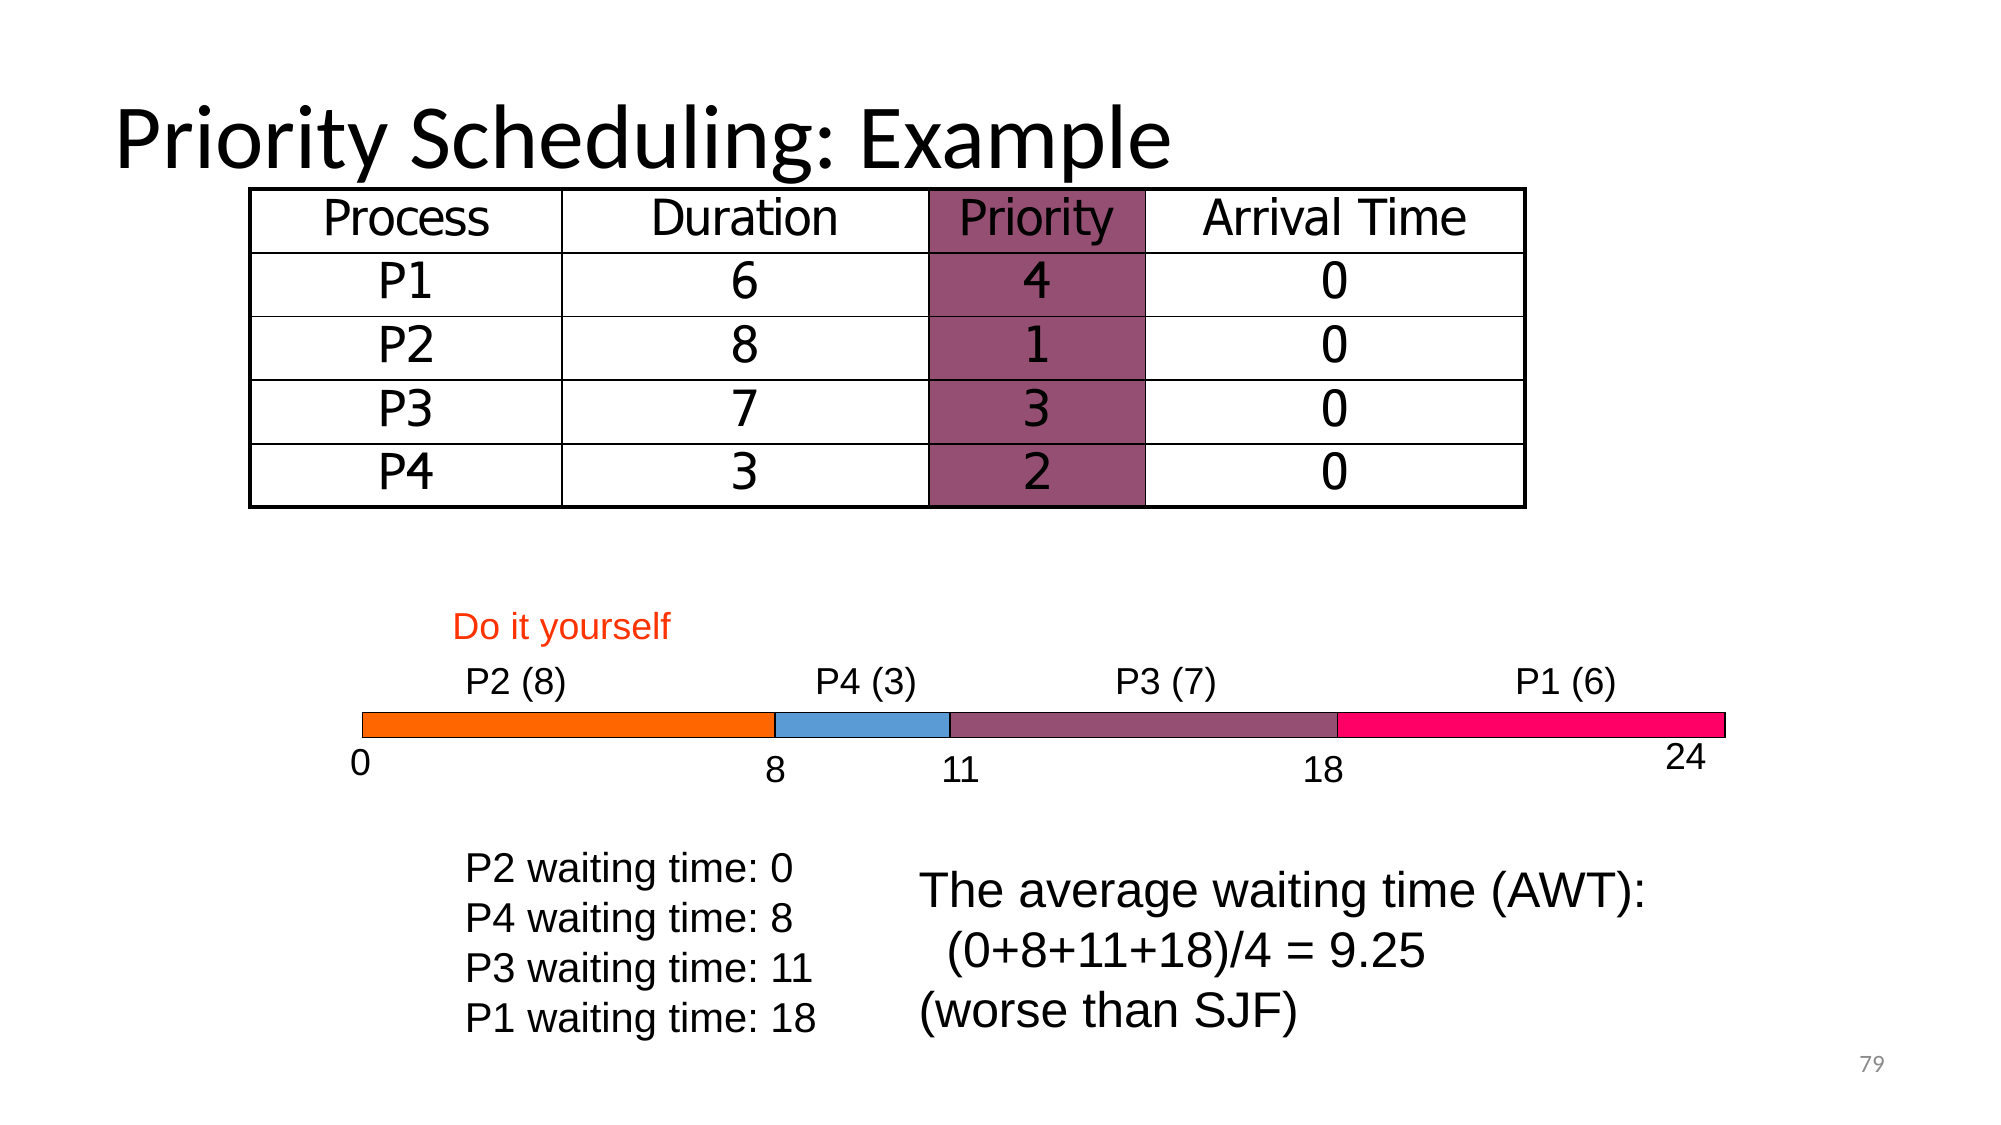

# Priority Scheduling: Example
| Process | Duration | Priority | Arrival Time |
| --- | --- | --- | --- |
| P1 | 6 | 4 | 0 |
| P2 | 8 | 1 | 0 |
| P3 | 7 | 3 | 0 |
| P4 | 3 | 2 | 0 |

Do it yourself
P2 (8)
P4 (3)
P3 (7)
P1 (6)

24
0
8
11
18
P2 waiting time: 0
P4 waiting time: 8
P3 waiting time: 11
P1 waiting time: 18
The average waiting time (AWT):
  (0+8+11+18)/4 = 9.25
(worse than SJF)
79